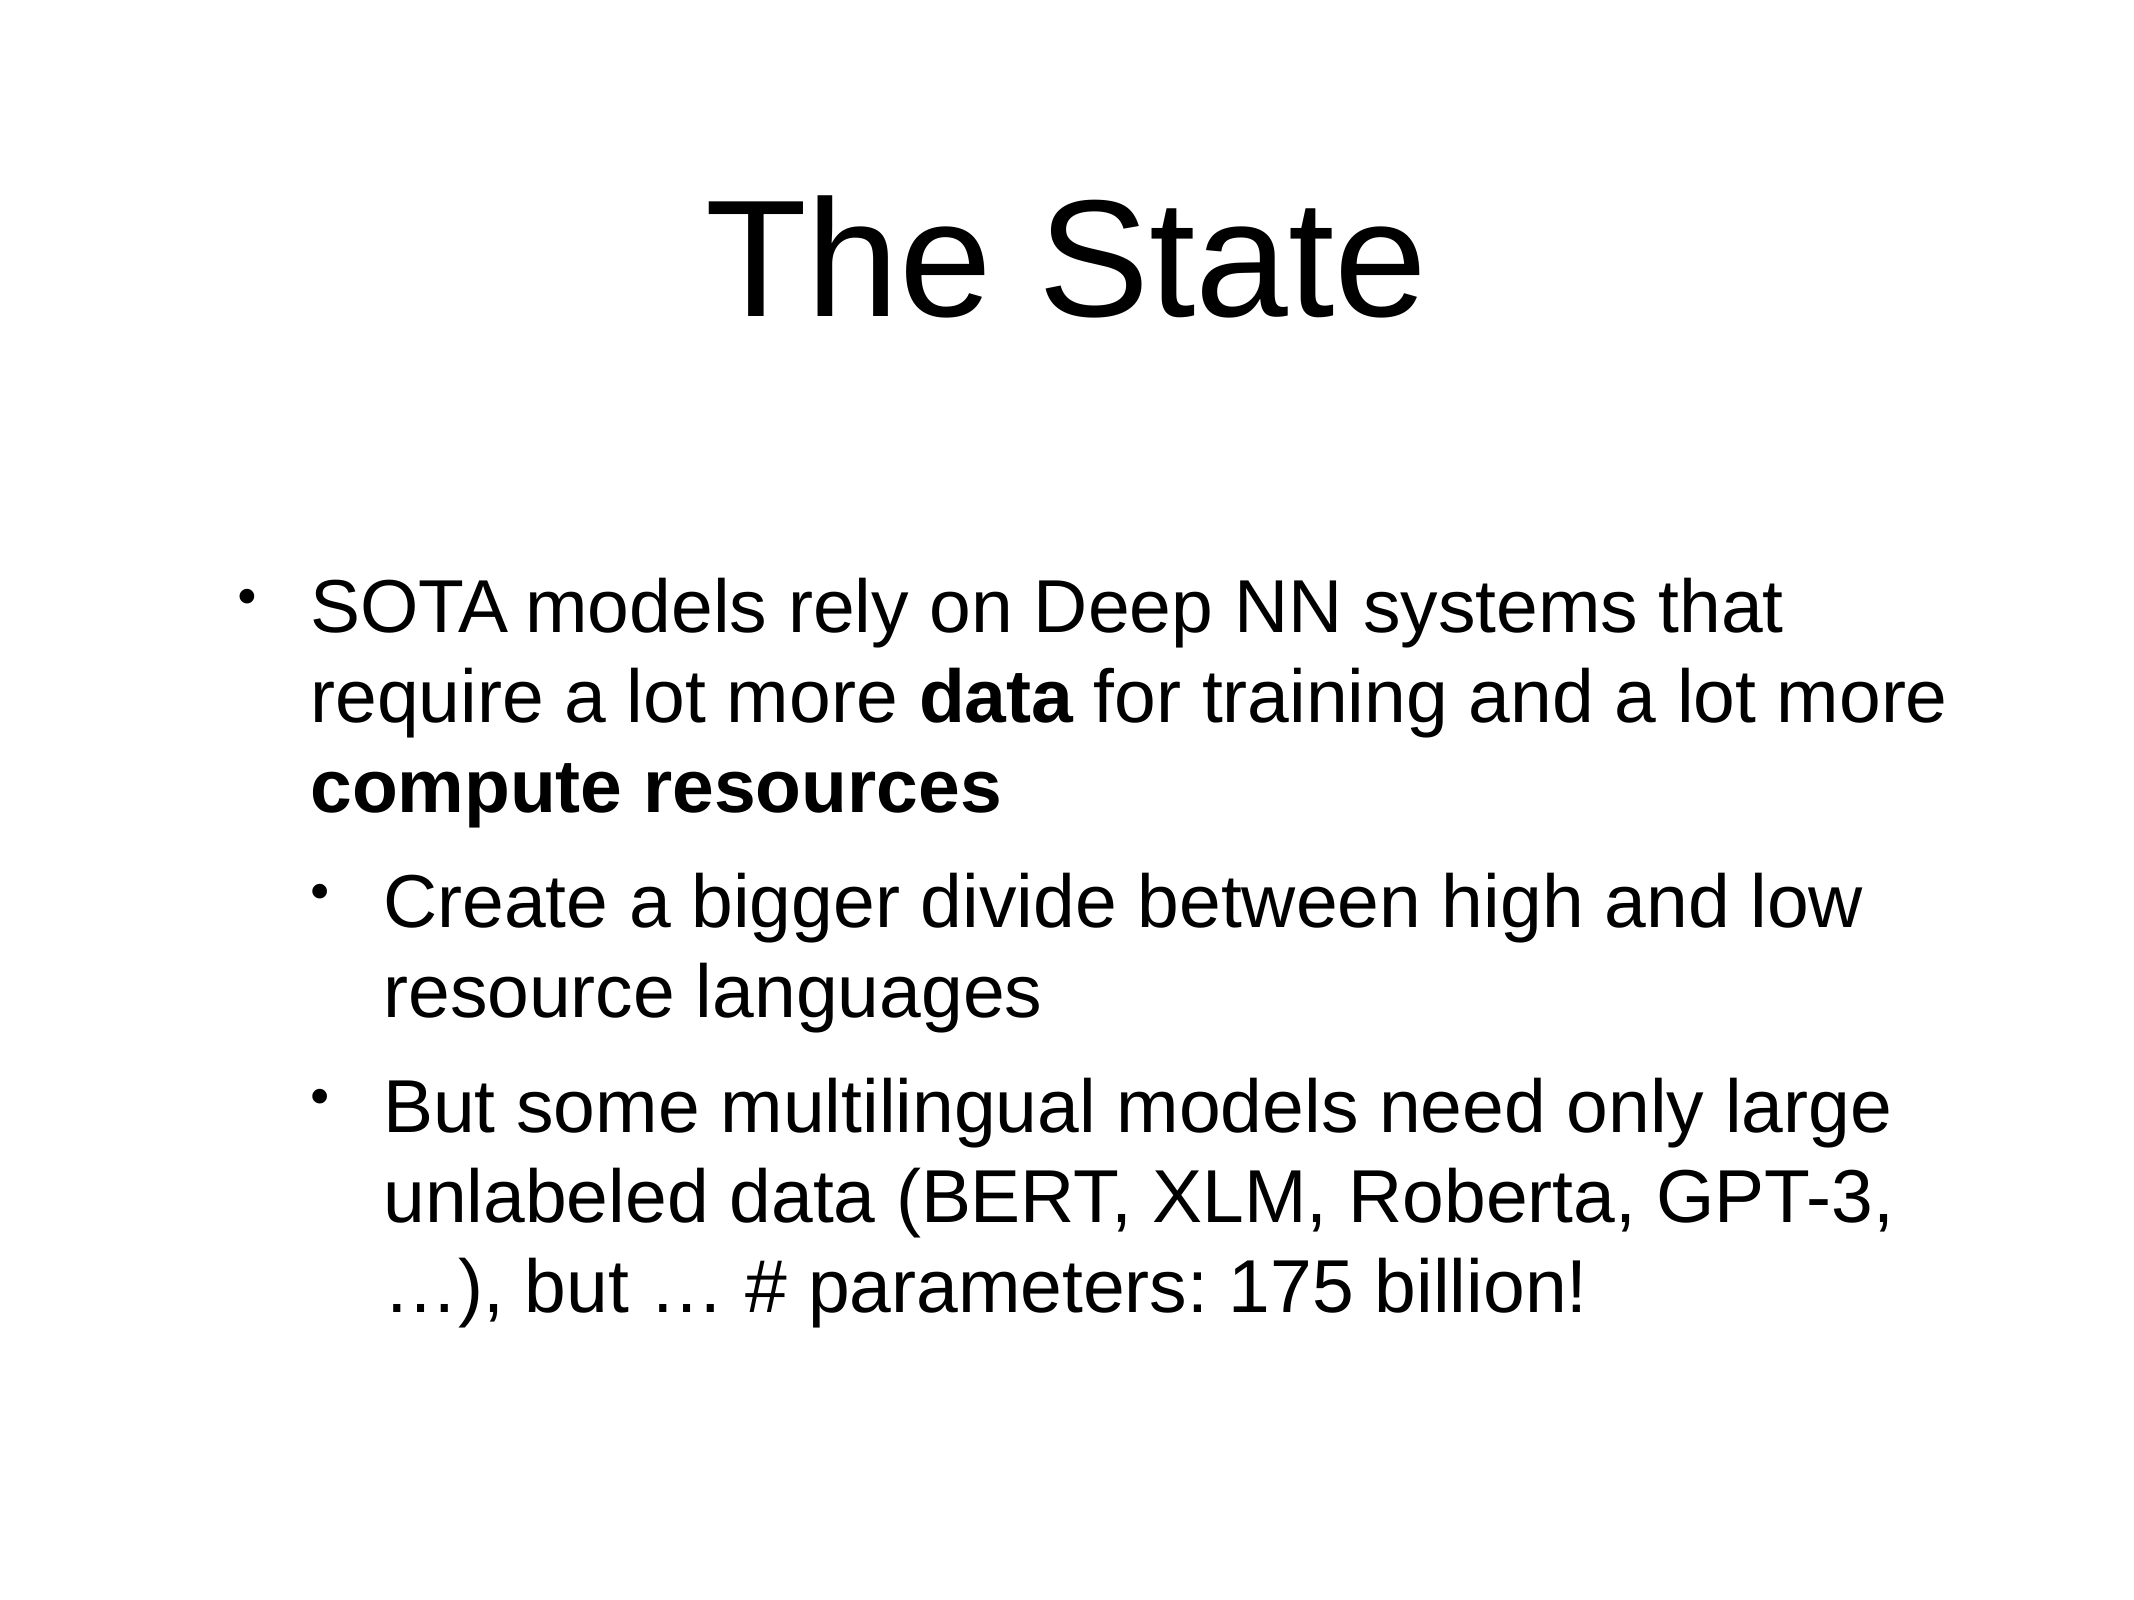

# The State
SOTA models rely on Deep NN systems that require a lot more data for training and a lot more compute resources
Create a bigger divide between high and low resource languages
But some multilingual models need only large unlabeled data (BERT, XLM, Roberta, GPT-3, …), but … # parameters: 175 billion!